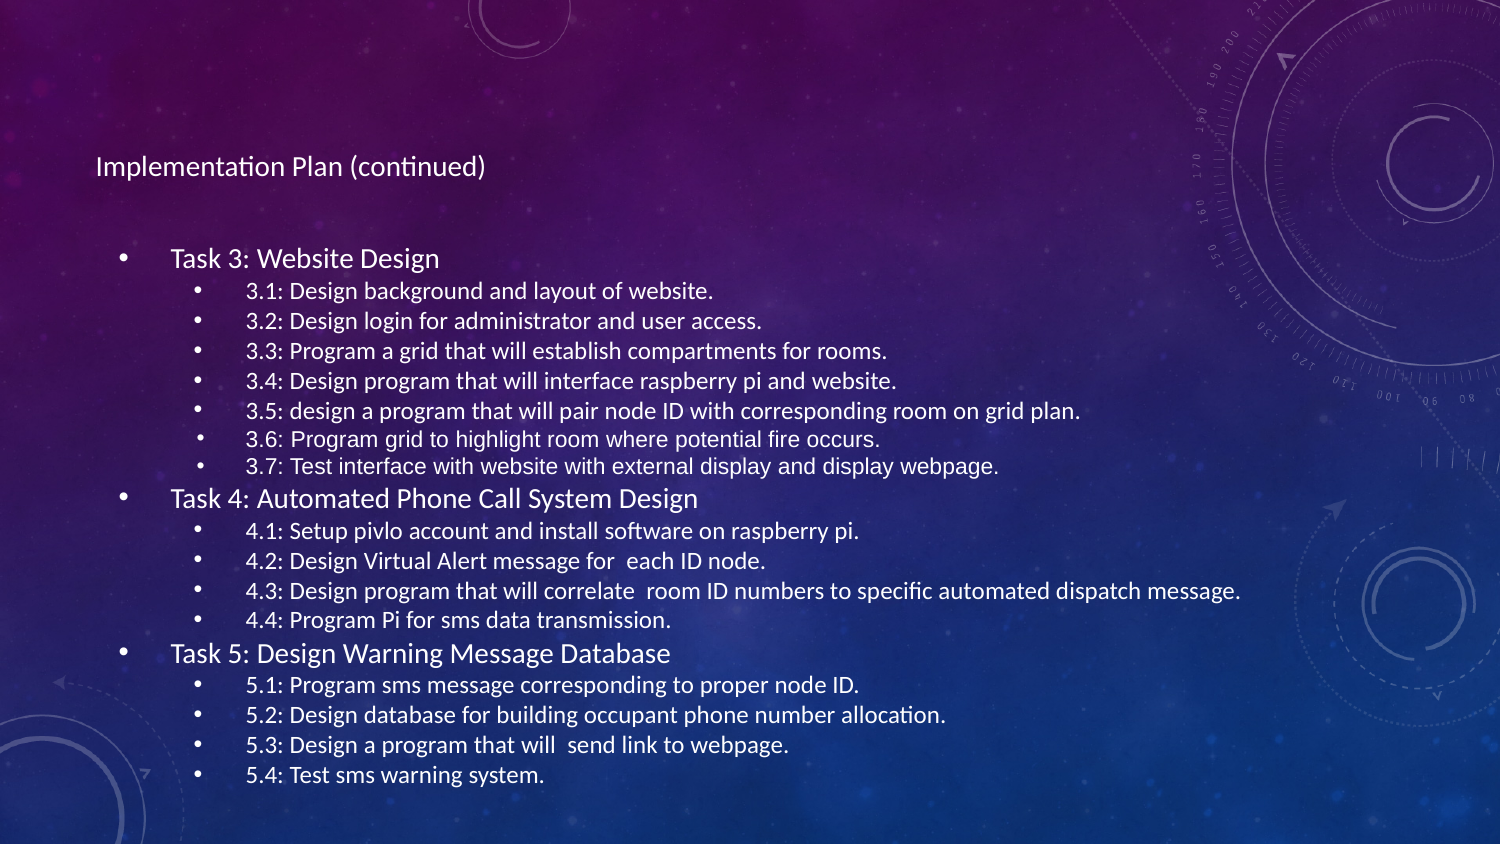

# Implementation Plan (continued)

Task 3: Website Design
3.1: Design background and layout of website.
3.2: Design login for administrator and user access.
3.3: Program a grid that will establish compartments for rooms.
3.4: Design program that will interface raspberry pi and website.
3.5: design a program that will pair node ID with corresponding room on grid plan.
3.6: Program grid to highlight room where potential fire occurs.
3.7: Test interface with website with external display and display webpage.
Task 4: Automated Phone Call System Design
4.1: Setup pivlo account and install software on raspberry pi.
4.2: Design Virtual Alert message for  each ID node.
4.3: Design program that will correlate  room ID numbers to specific automated dispatch message.
4.4: Program Pi for sms data transmission.
Task 5: Design Warning Message Database
5.1: Program sms message corresponding to proper node ID.
5.2: Design database for building occupant phone number allocation.
5.3: Design a program that will  send link to webpage.
5.4: Test sms warning system.